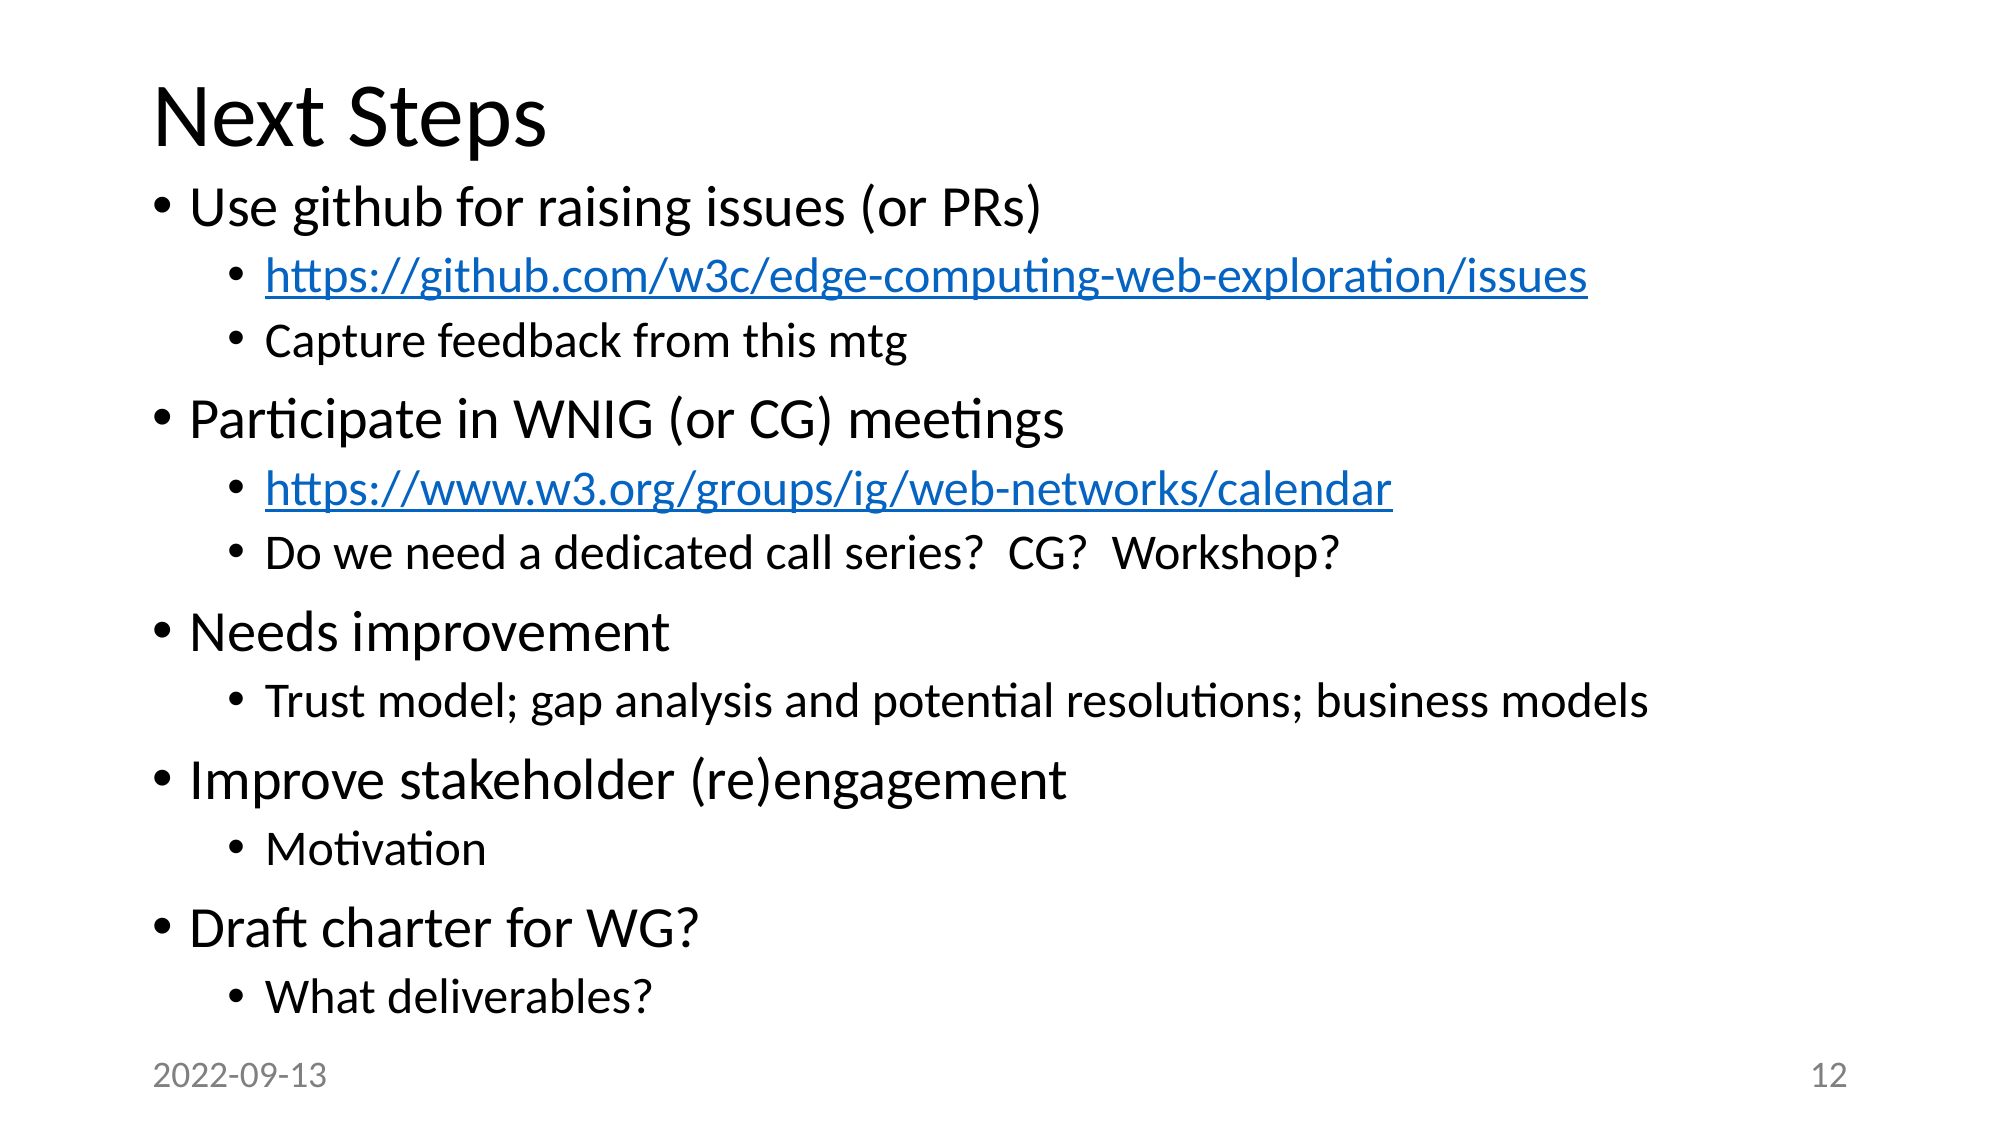

# Next Steps
Use github for raising issues (or PRs)
https://github.com/w3c/edge-computing-web-exploration/issues
Capture feedback from this mtg
Participate in WNIG (or CG) meetings
https://www.w3.org/groups/ig/web-networks/calendar
Do we need a dedicated call series?  CG?  Workshop?
Needs improvement
Trust model; gap analysis and potential resolutions; business models
Improve stakeholder (re)engagement
Motivation
Draft charter for WG?
What deliverables?

2022-09-13
12